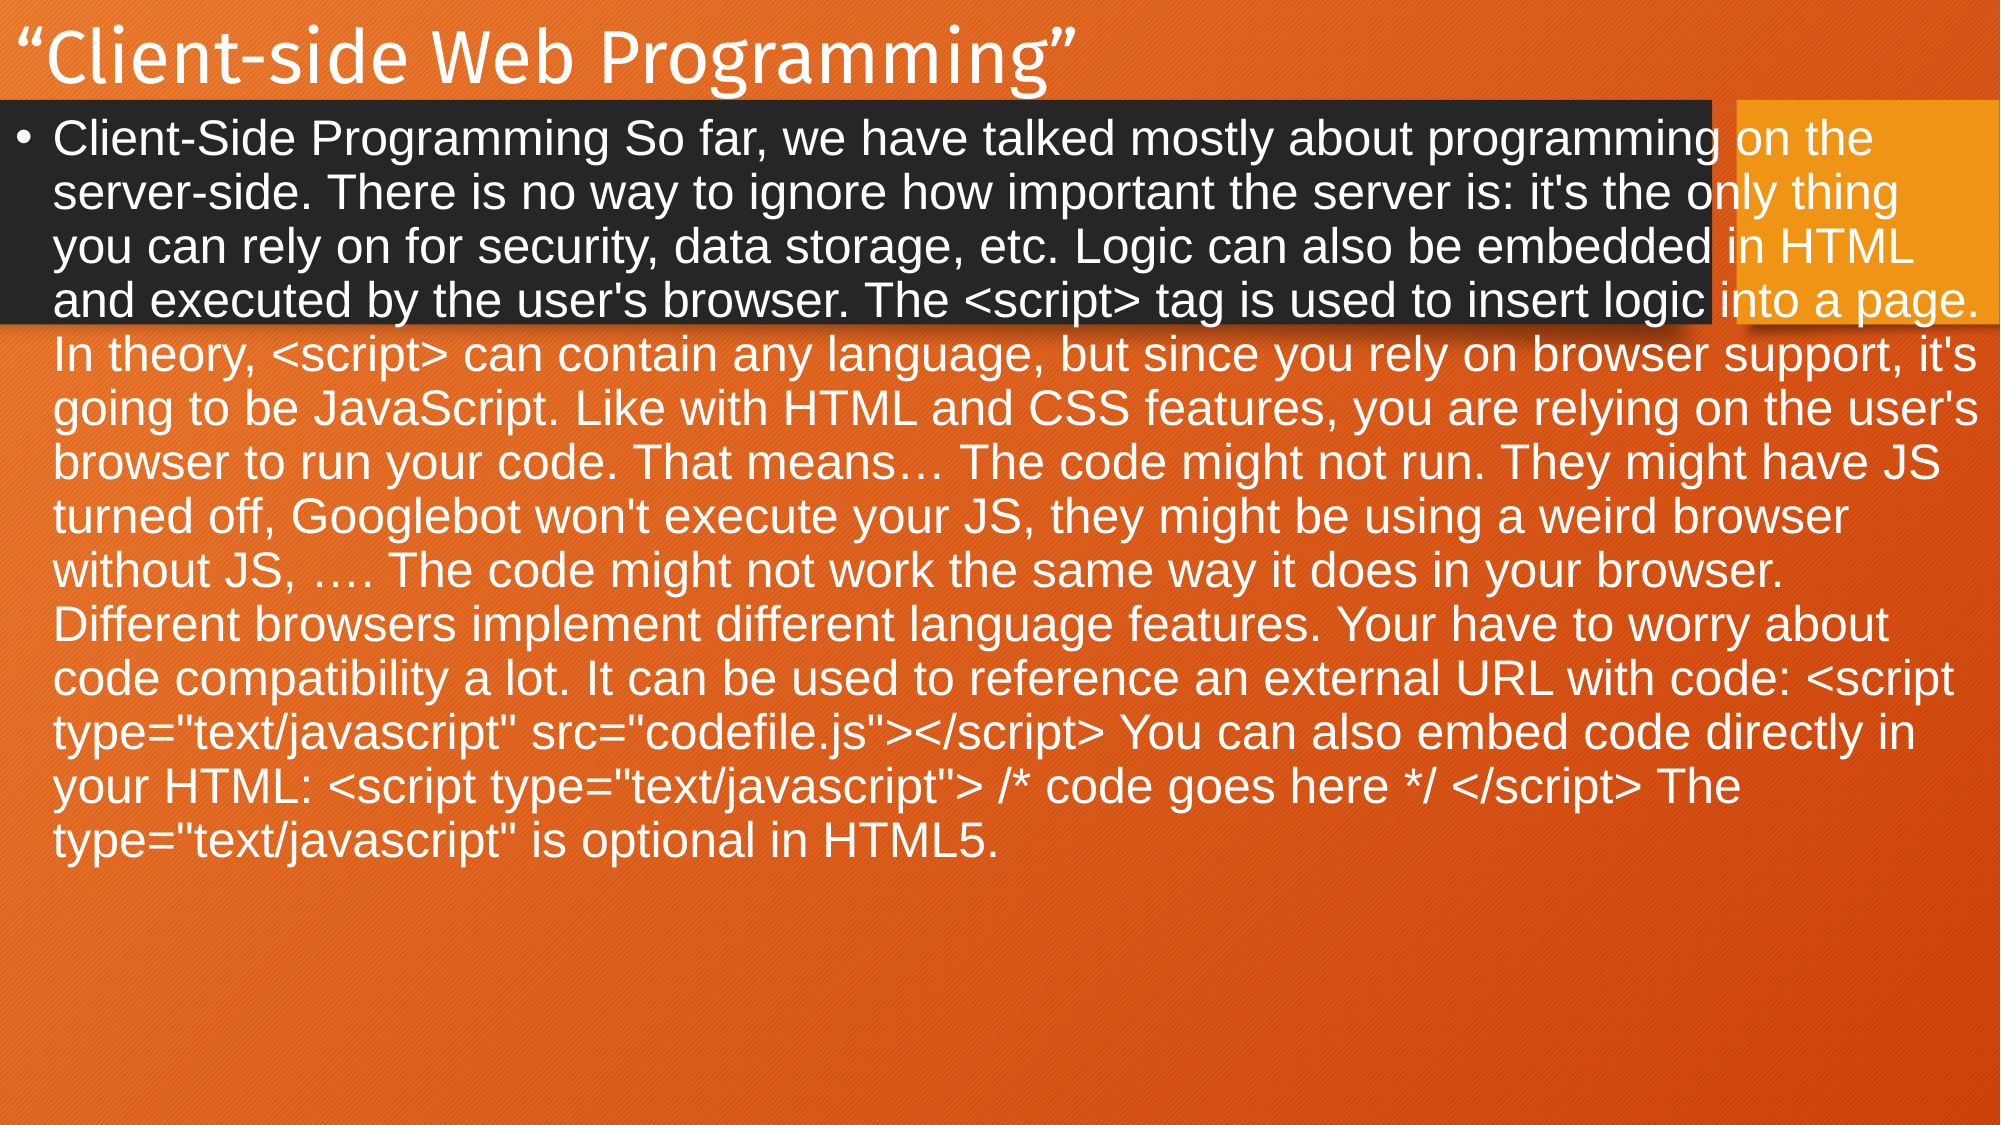

# “Client-side Web Programming”
Client-Side Programming So far, we have talked mostly about programming on the server-side. There is no way to ignore how important the server is: it's the only thing you can rely on for security, data storage, etc. Logic can also be embedded in HTML and executed by the user's browser. The <script> tag is used to insert logic into a page. In theory, <script> can contain any language, but since you rely on browser support, it's going to be JavaScript. Like with HTML and CSS features, you are relying on the user's browser to run your code. That means… The code might not run. They might have JS turned off, Googlebot won't execute your JS, they might be using a weird browser without JS, …. The code might not work the same way it does in your browser. Different browsers implement different language features. Your have to worry about code compatibility a lot. It can be used to reference an external URL with code: <script type="text/javascript" src="codefile.js"></script> You can also embed code directly in your HTML: <script type="text/javascript"> /* code goes here */ </script> The type="text/javascript" is optional in HTML5.